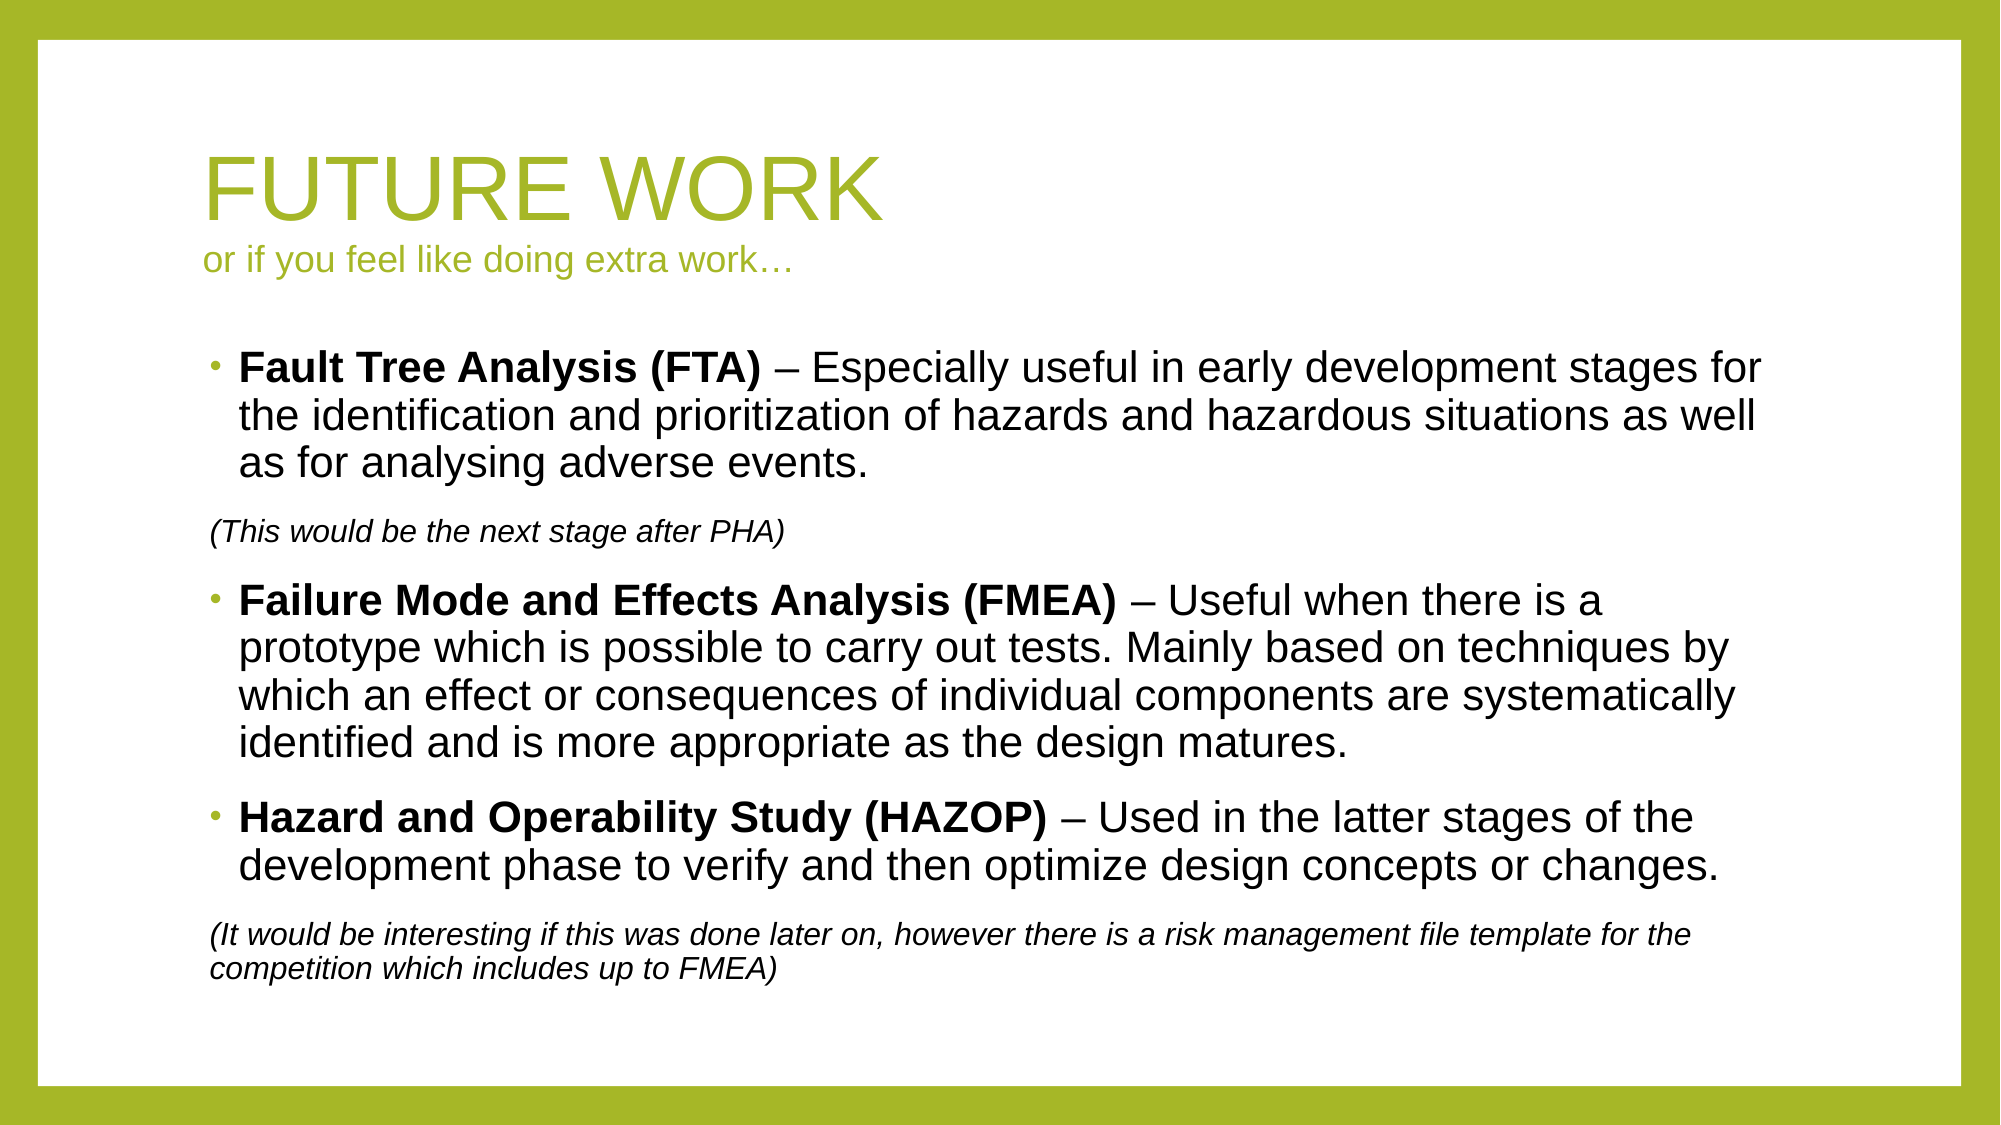

# FUTURE WORK or if you feel like doing extra work…
Fault Tree Analysis (FTA) – Especially useful in early development stages for the identification and prioritization of hazards and hazardous situations as well as for analysing adverse events.
(This would be the next stage after PHA)
Failure Mode and Effects Analysis (FMEA) – Useful when there is a prototype which is possible to carry out tests. Mainly based on techniques by which an effect or consequences of individual components are systematically identified and is more appropriate as the design matures.
Hazard and Operability Study (HAZOP) – Used in the latter stages of the development phase to verify and then optimize design concepts or changes.
(It would be interesting if this was done later on, however there is a risk management file template for the competition which includes up to FMEA)